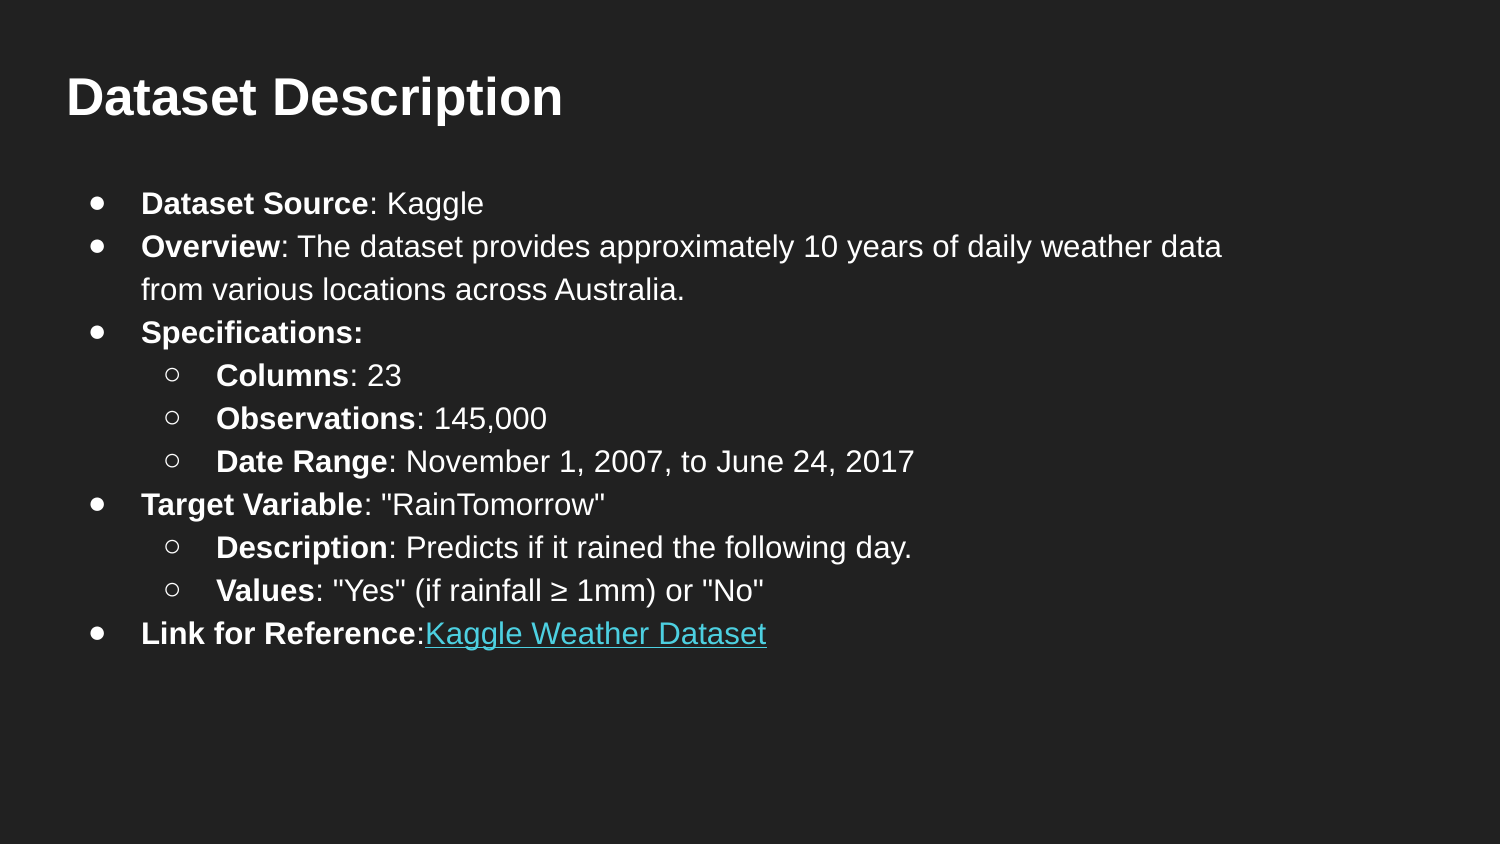

# Dataset Description
Dataset Source: Kaggle
Overview: The dataset provides approximately 10 years of daily weather data from various locations across Australia.
Specifications:
Columns: 23
Observations: 145,000
Date Range: November 1, 2007, to June 24, 2017
Target Variable: "RainTomorrow"
Description: Predicts if it rained the following day.
Values: "Yes" (if rainfall ≥ 1mm) or "No"
Link for Reference:Kaggle Weather Dataset